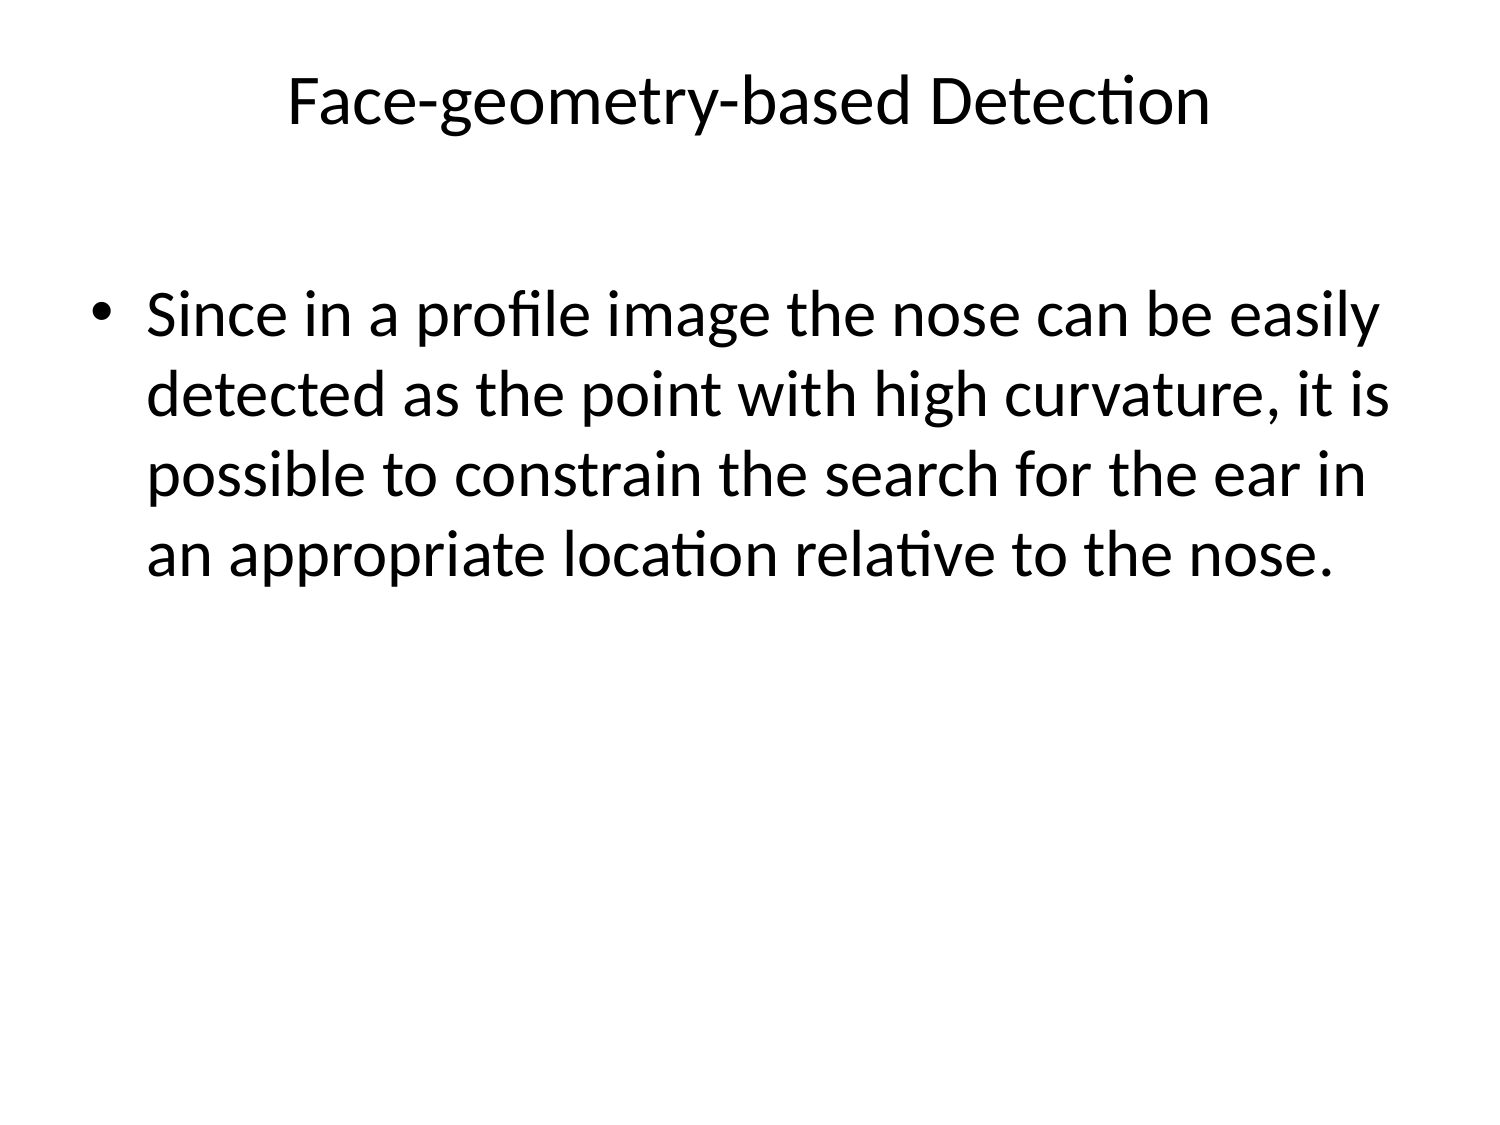

# Face-geometry-based Detection
Since in a profile image the nose can be easily detected as the point with high curvature, it is possible to constrain the search for the ear in an appropriate location relative to the nose.